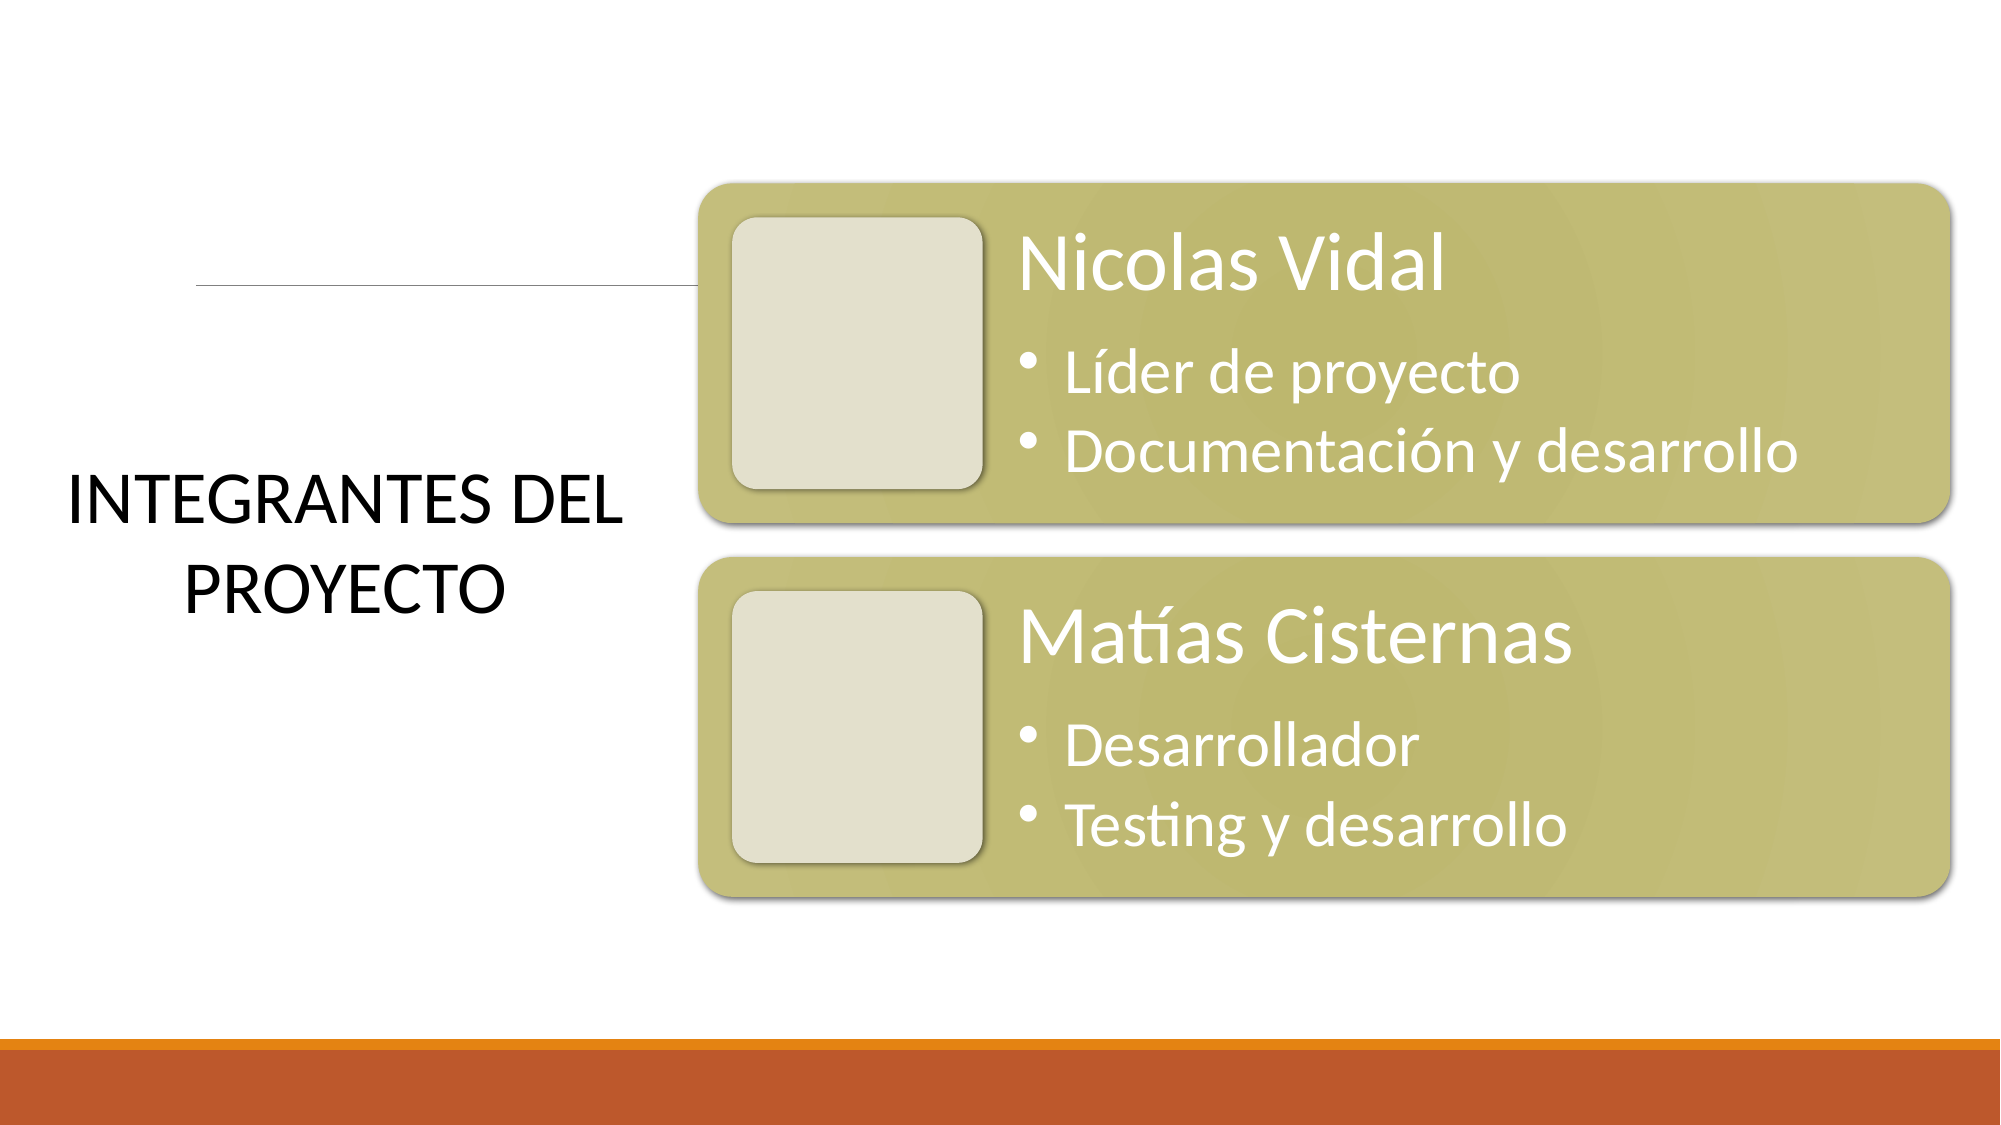

Nicolas Vidal
Líder de proyecto
Documentación y desarrollo
Matías Cisternas
Desarrollador
Testing y desarrollo
INTEGRANTES DEL PROYECTO